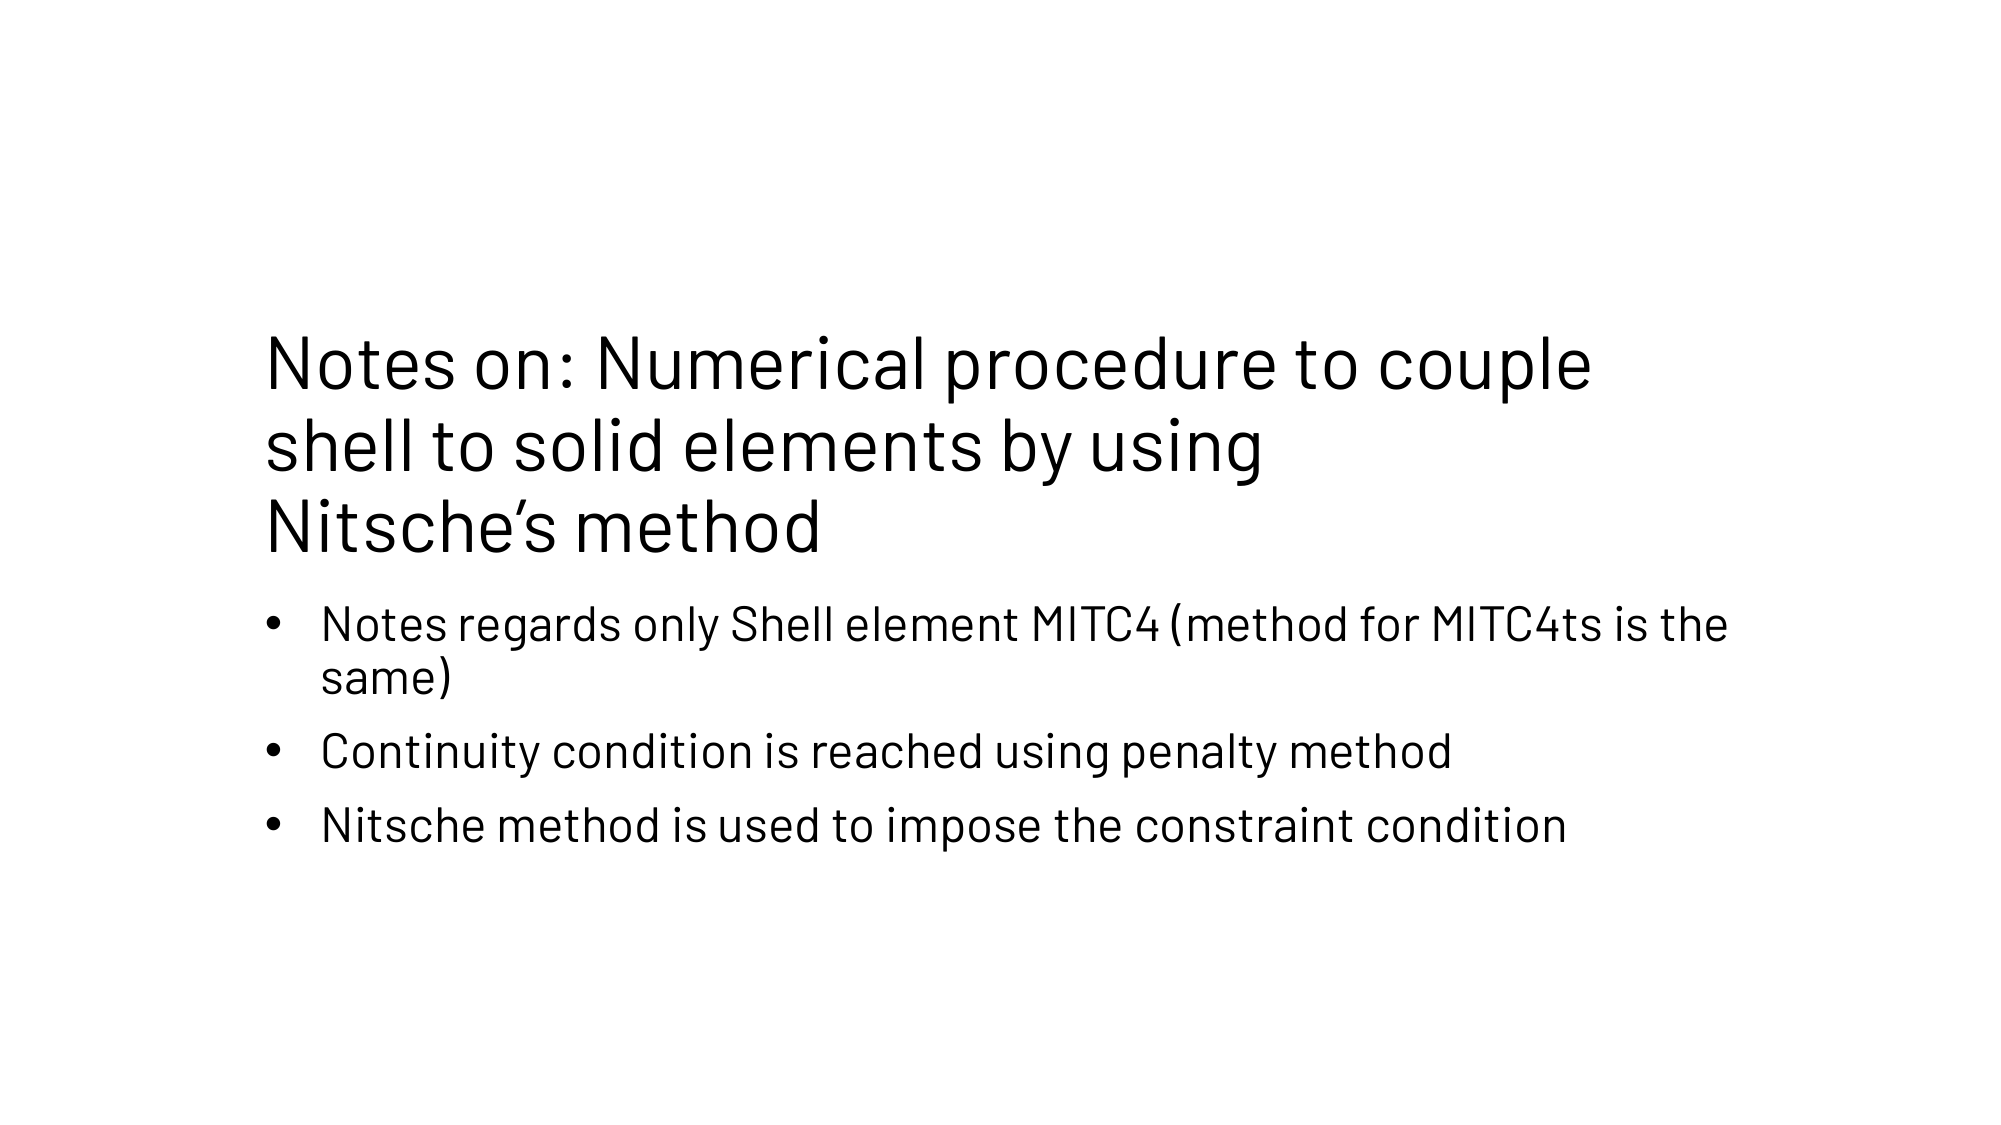

# Notes on: Numerical procedure to couple shell to solid elements by using Nitsche’s method
Notes regards only Shell element MITC4 (method for MITC4ts is the same)
Continuity condition is reached using penalty method
Nitsche method is used to impose the constraint condition